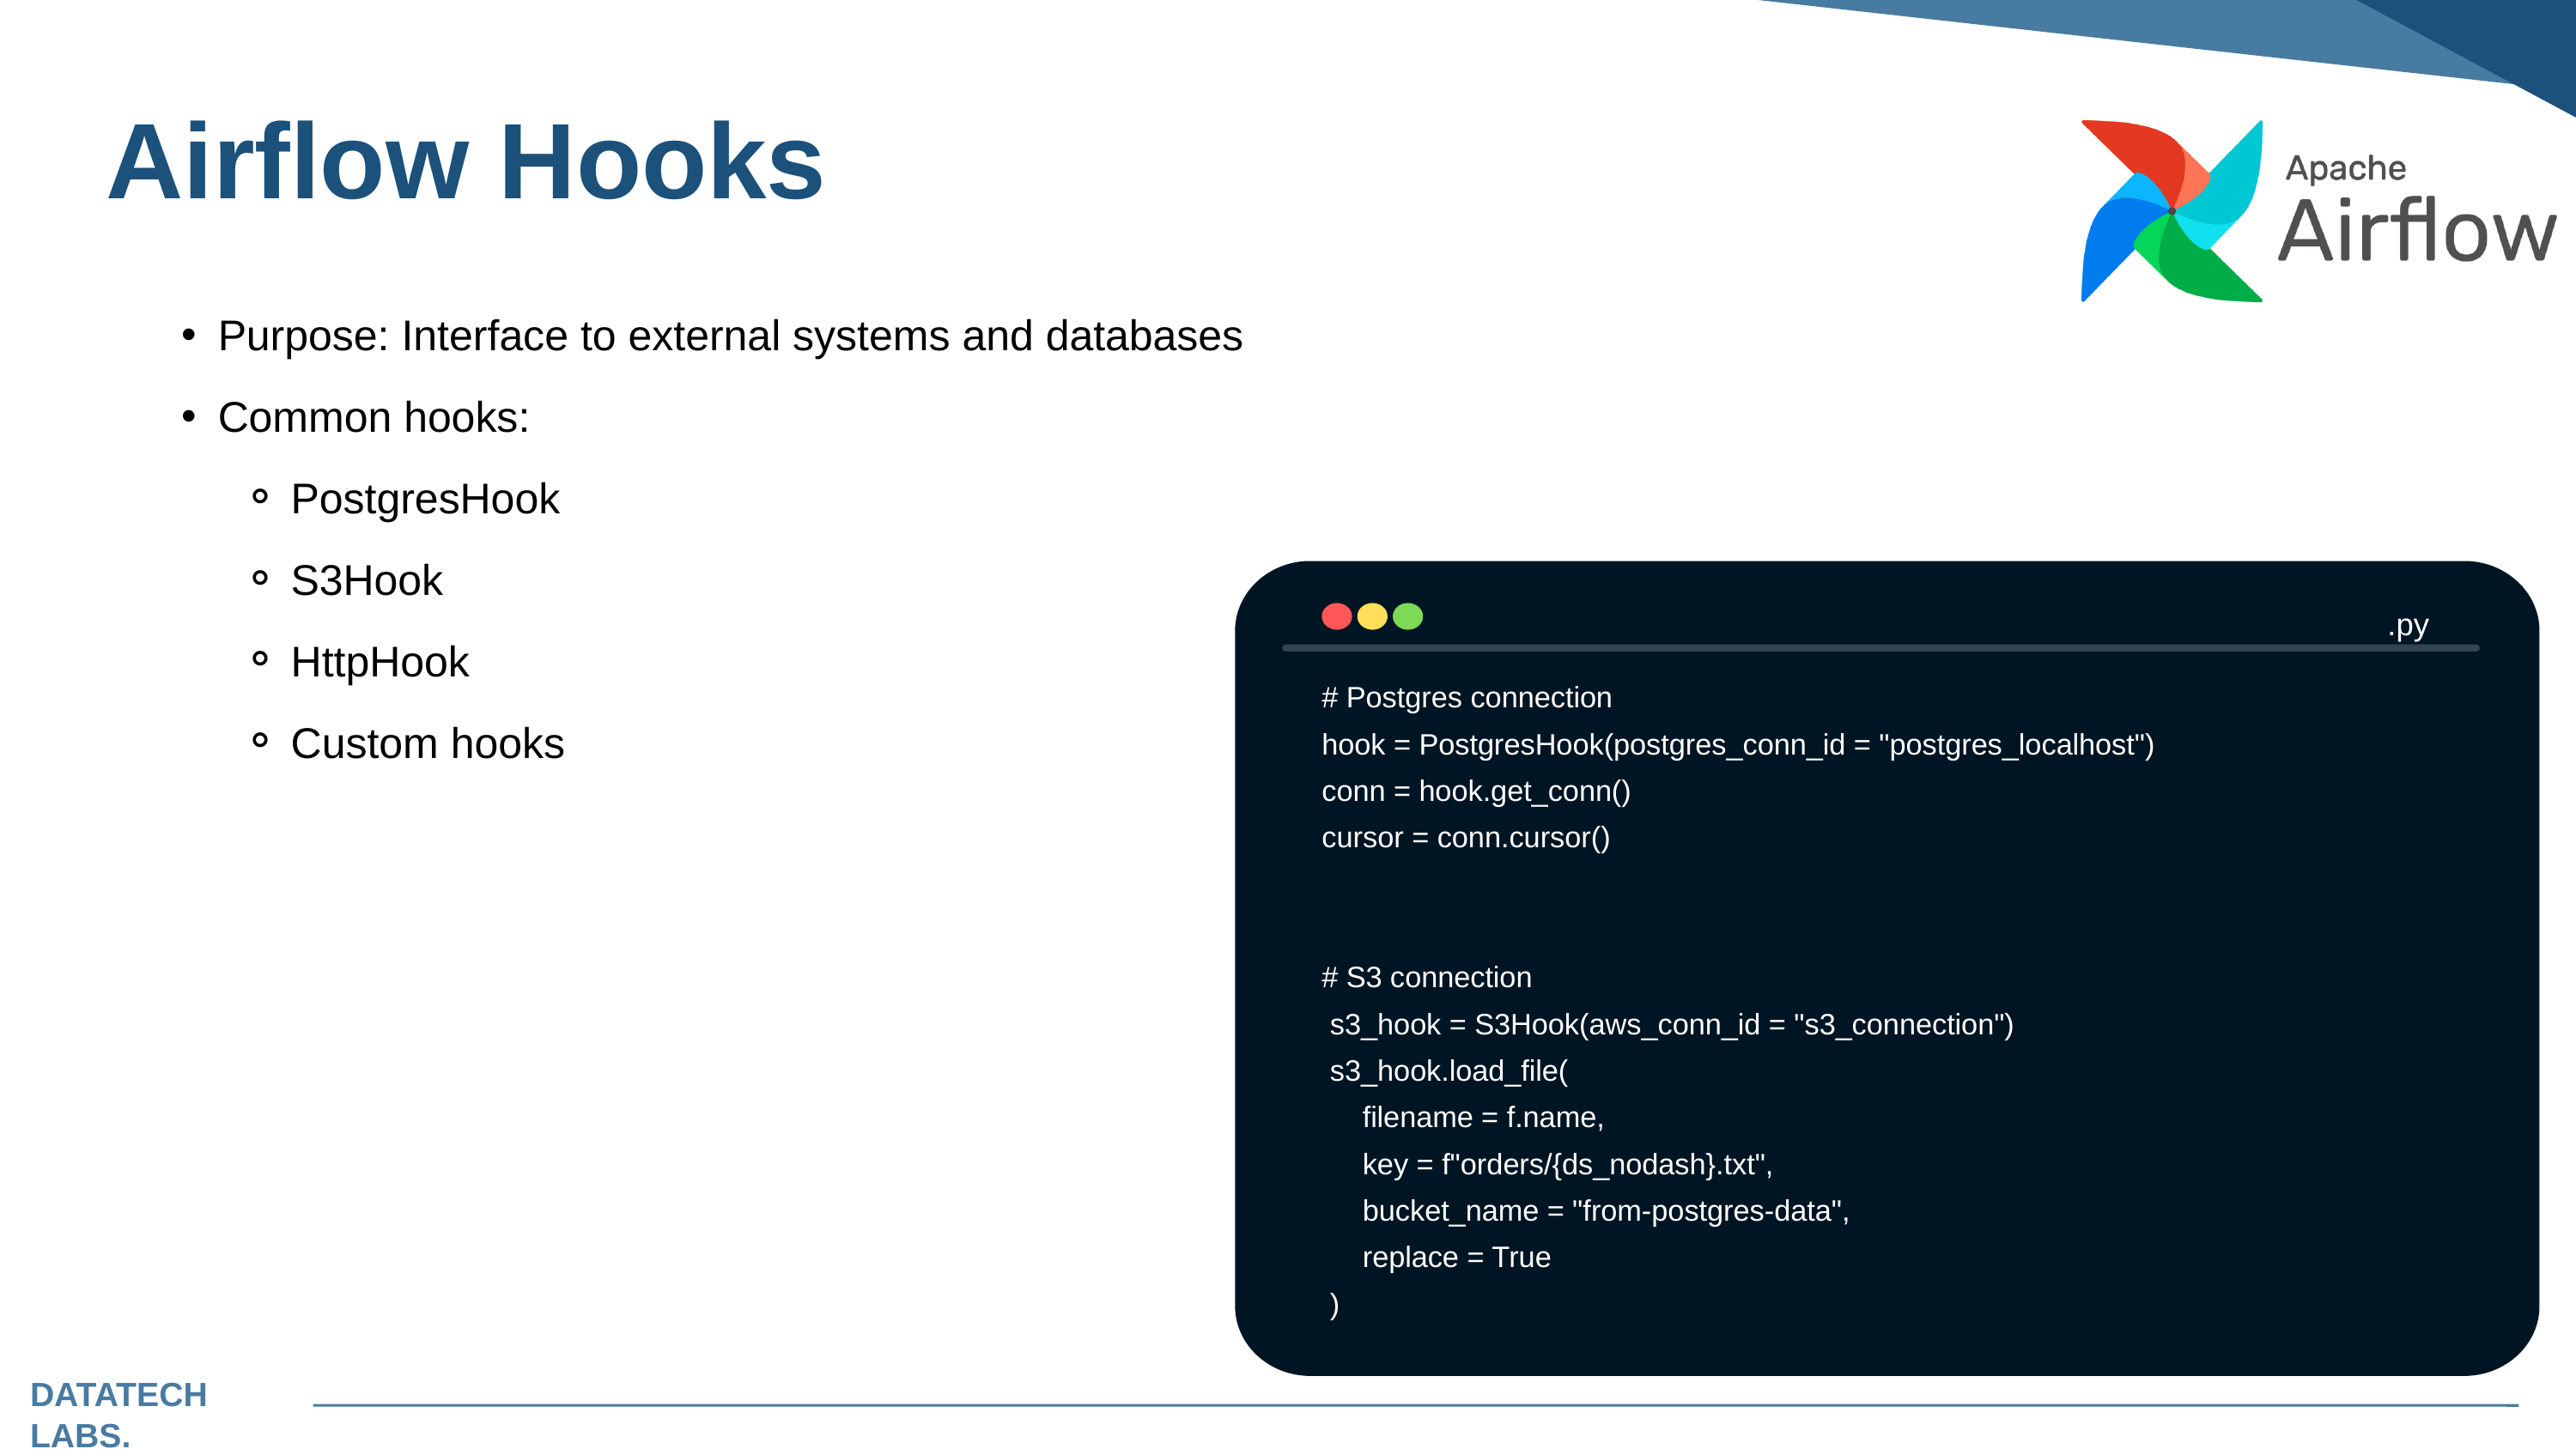

Airflow Hooks

Purpose: Interface to external systems and databases
Common hooks:
PostgresHook
S3Hook
HttpHook
Custom hooks

.py

# Postgres connection
hook = PostgresHook(postgres_conn_id = "postgres_localhost")
conn = hook.get_conn()
cursor = conn.cursor()

# S3 connection
 s3_hook = S3Hook(aws_conn_id = "s3_connection")
 s3_hook.load_file(
     filename = f.name,
     key = f"orders/{ds_nodash}.txt",
     bucket_name = "from-postgres-data",
     replace = True
 )
DATATECH LABS.